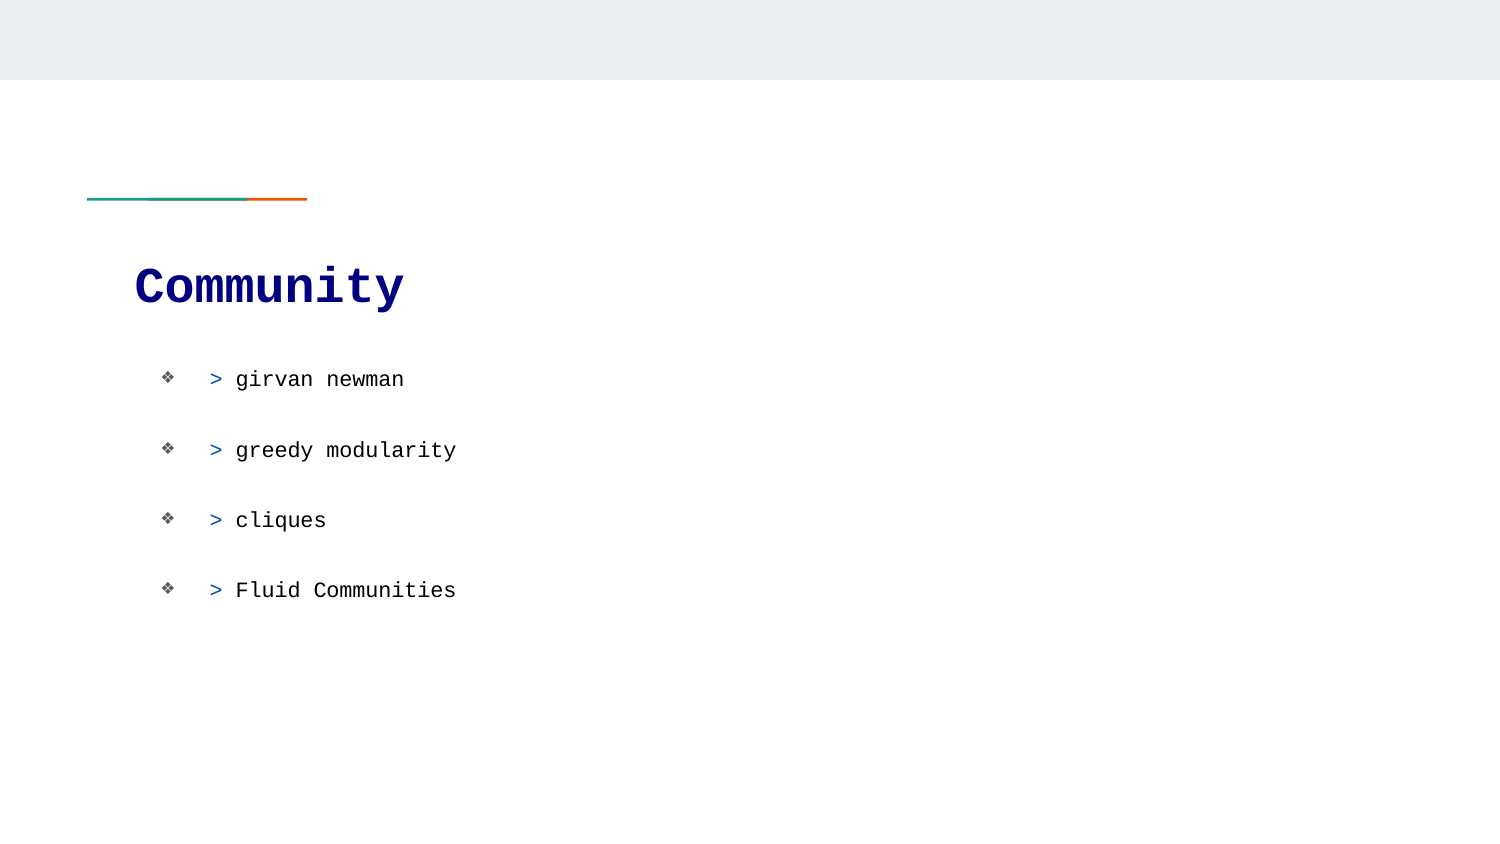

# Community

> girvan newman

> greedy modularity

> cliques

> Fluid Communities